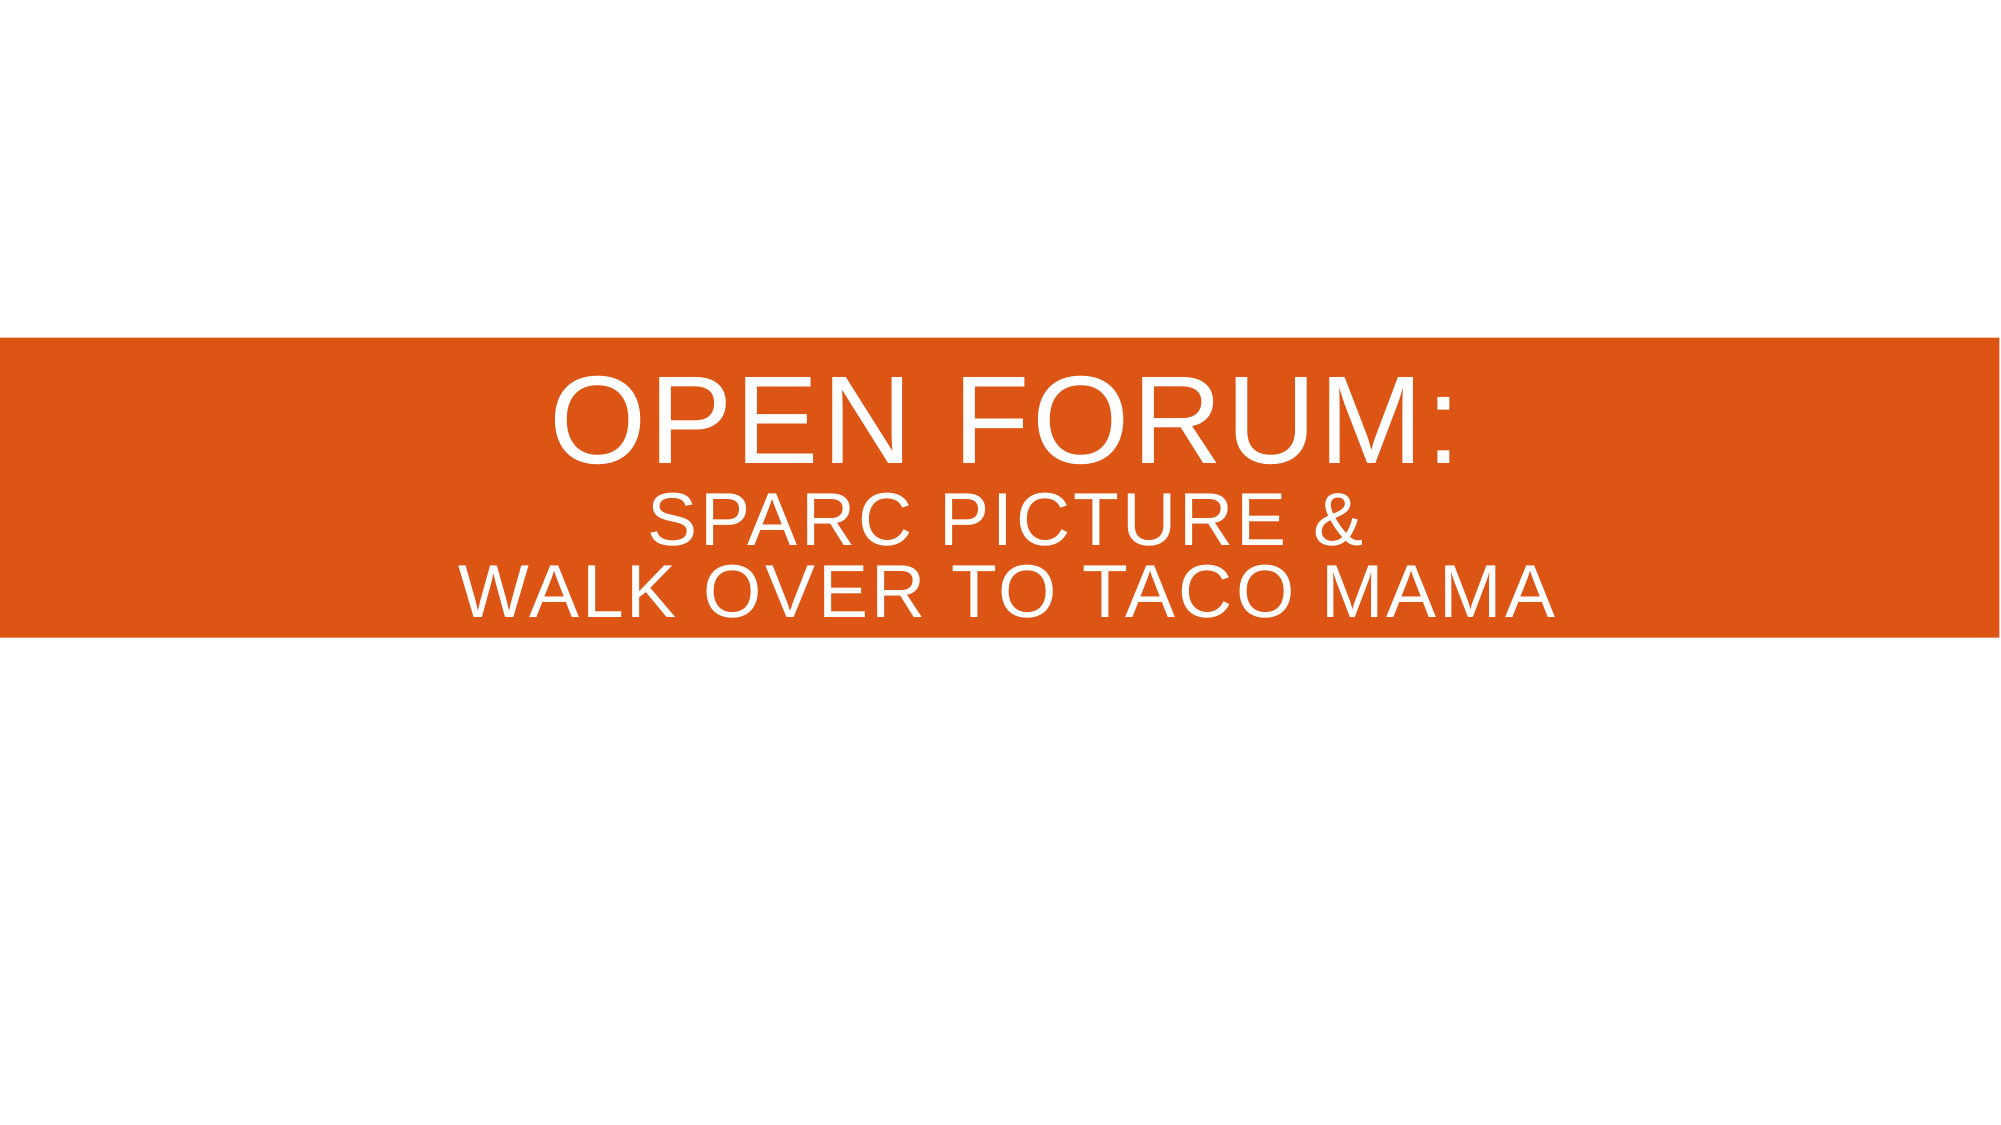

# Open Forum: SPARC Picture & Walk over to Taco Mama